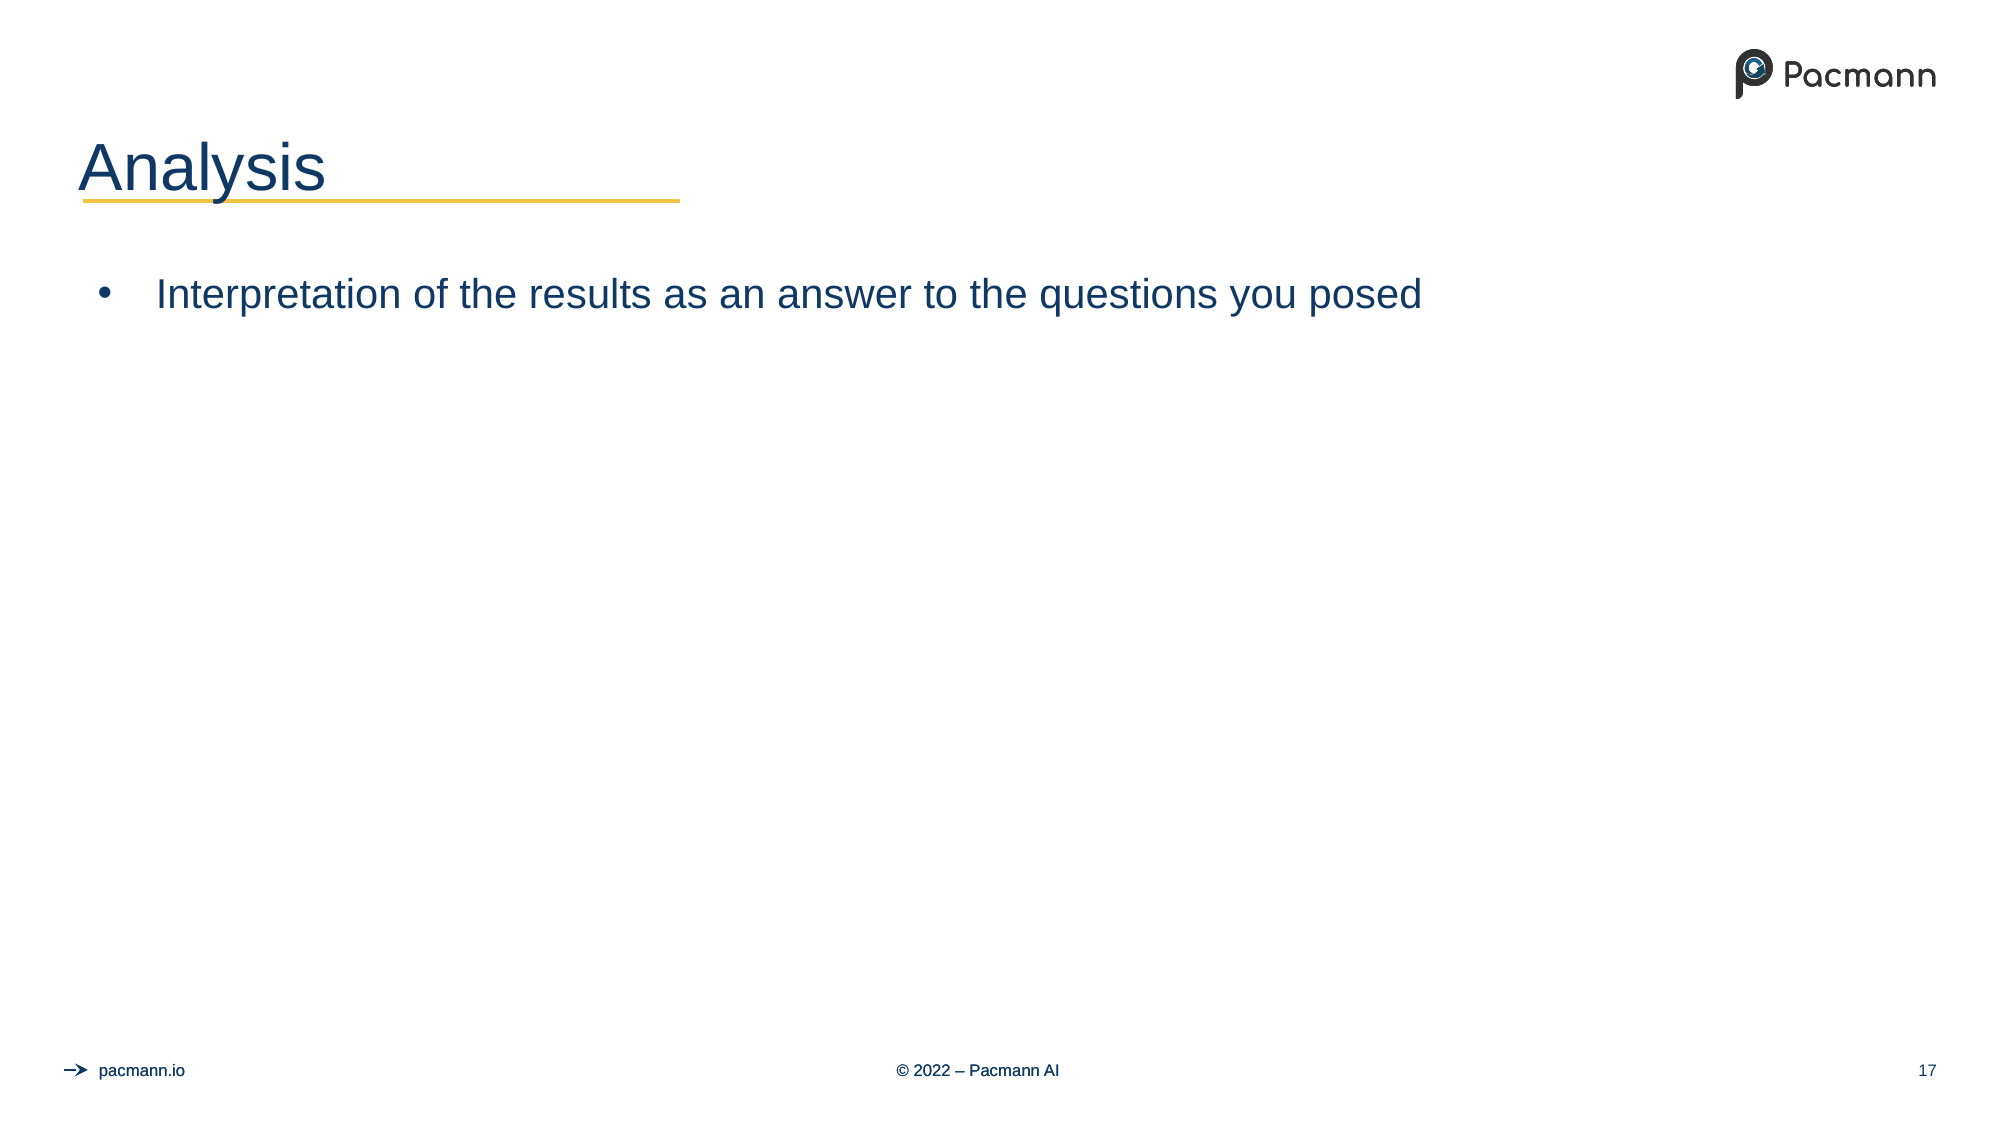

# Analysis
Interpretation of the results as an answer to the questions you posed